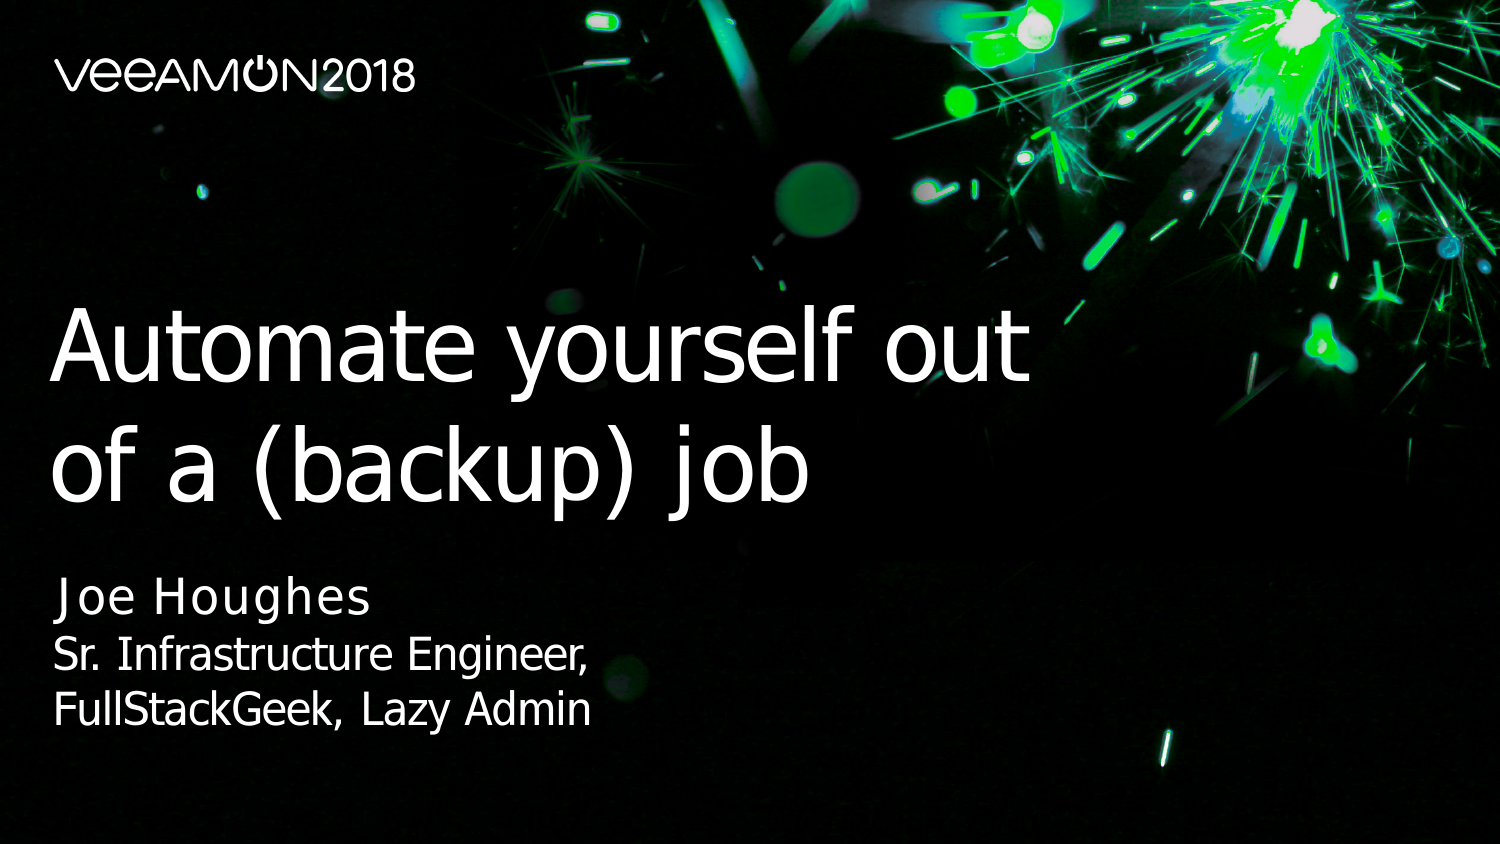

Automate yourself out
of a (backup) job

Joe Houghes
Sr. Infrastructure Engineer,
FullStackGeek, Lazy Admin